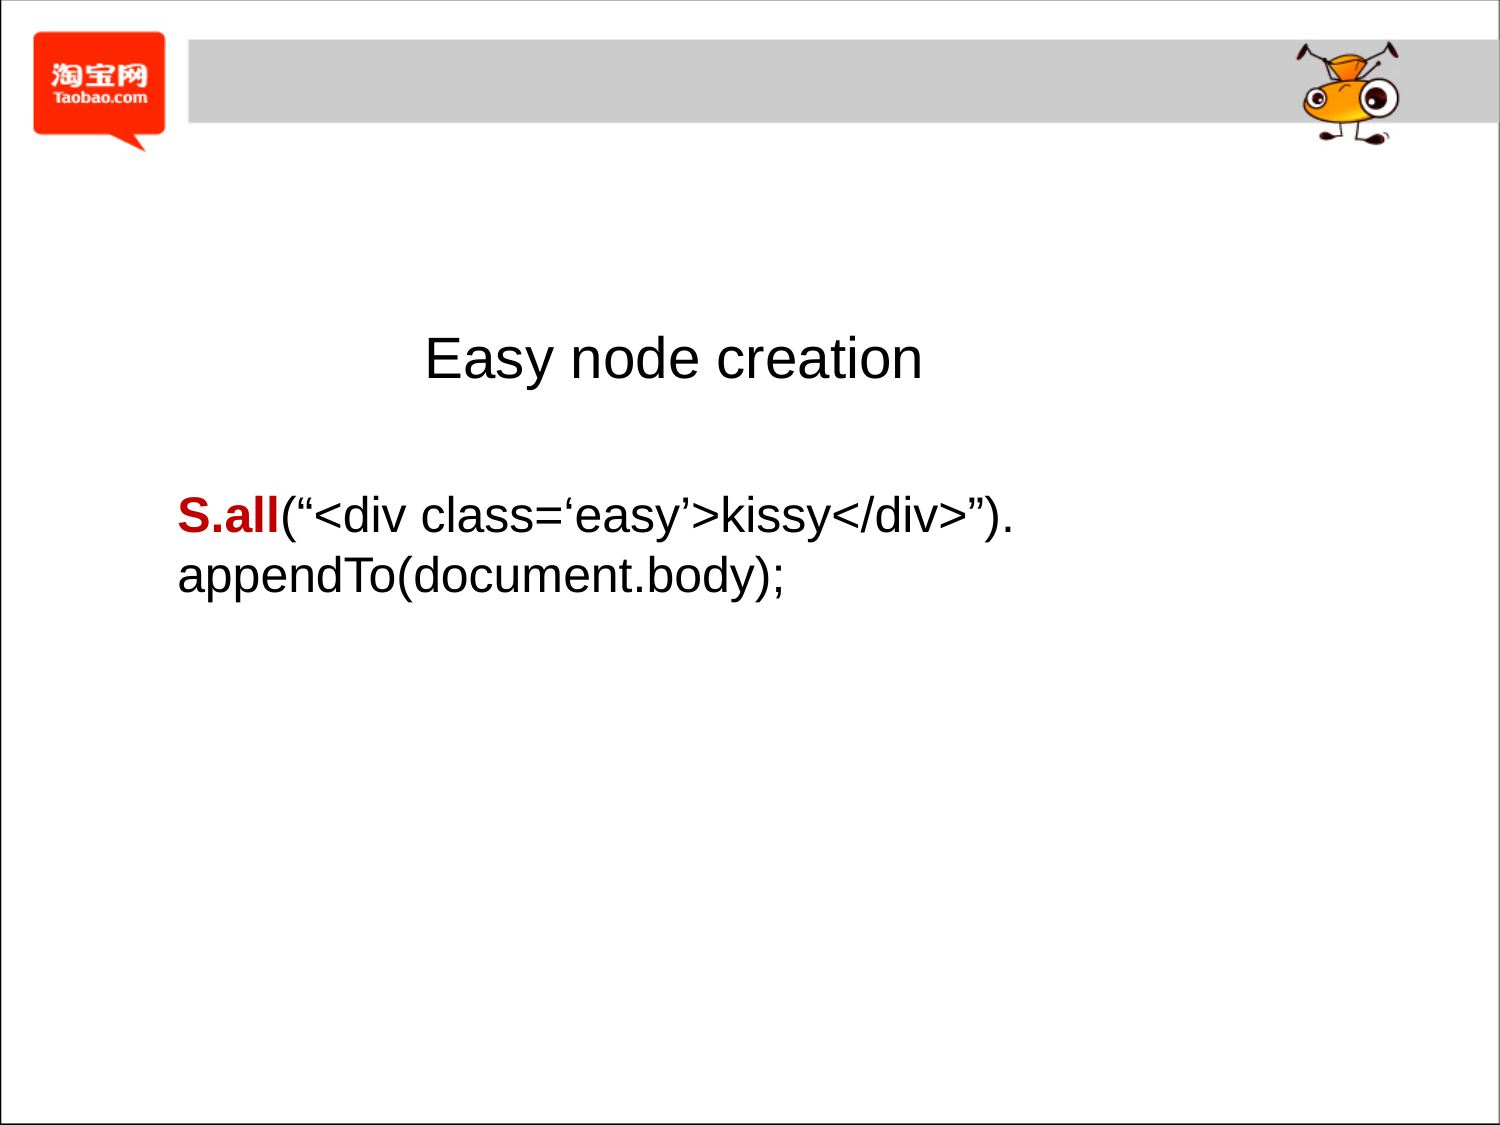

#
Easy node creation
S.all(“<div class=‘easy’>kissy</div>”).
appendTo(document.body);